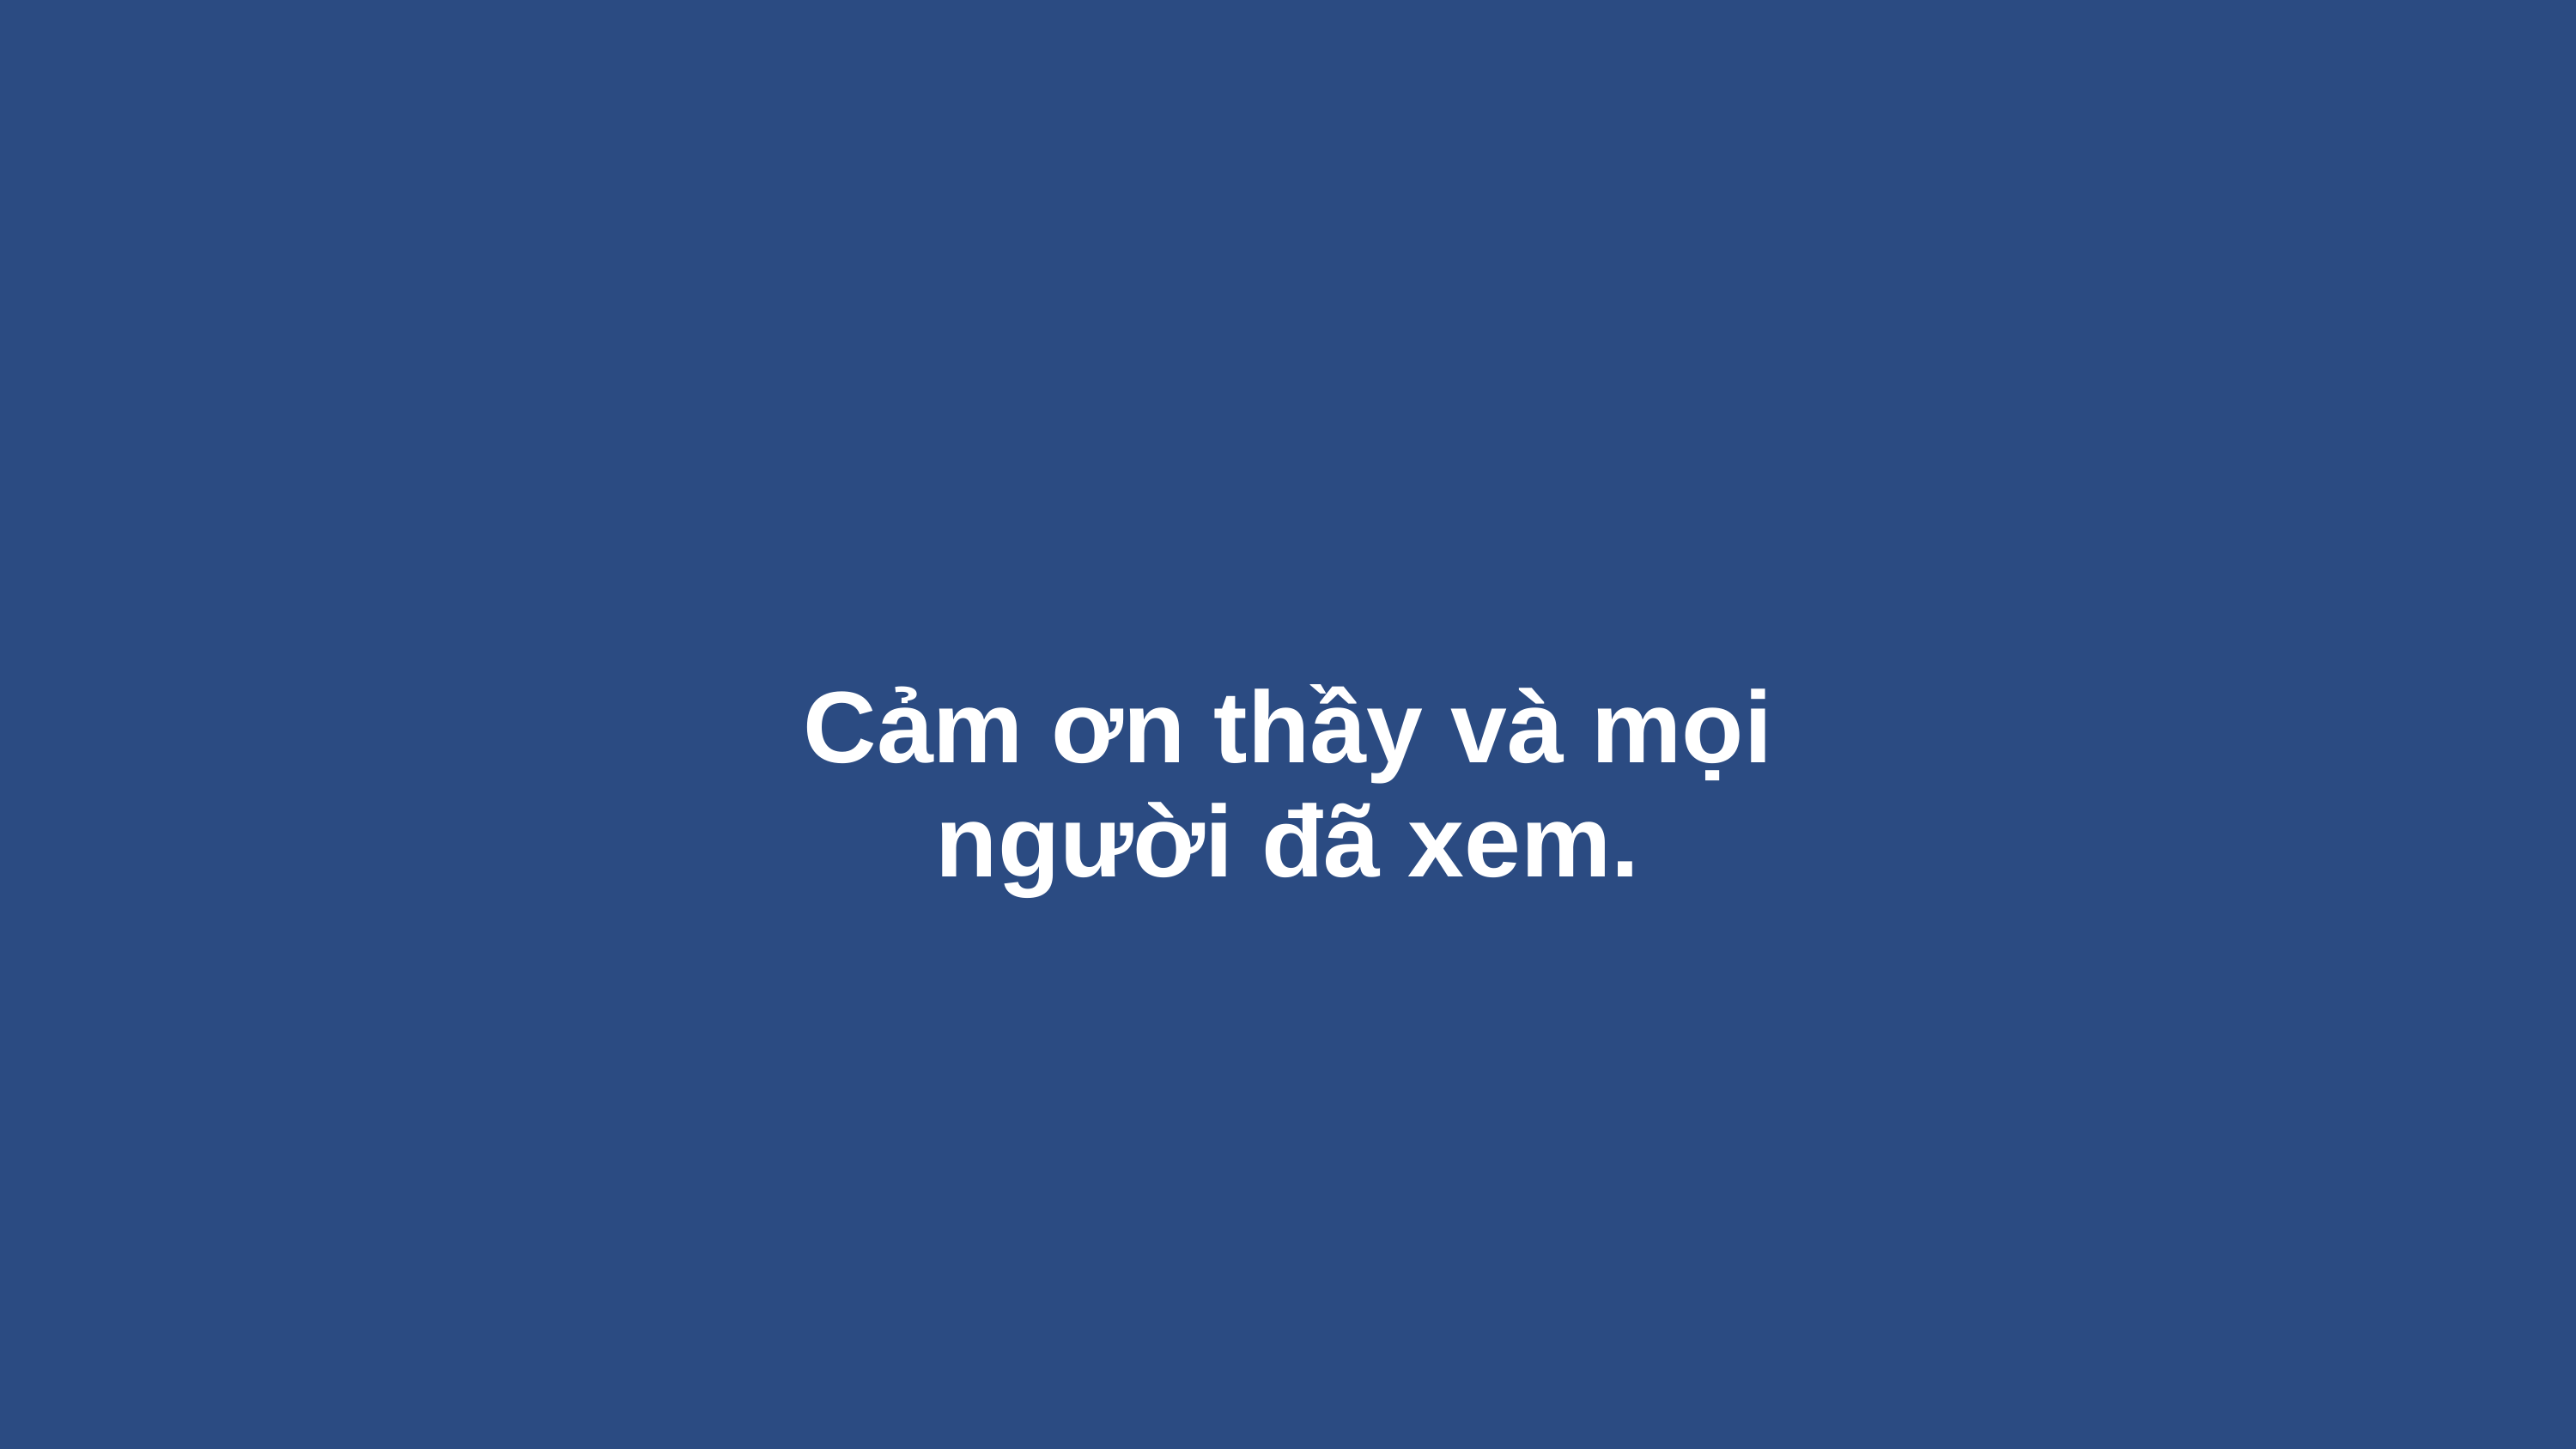

Cảm ơn thầy và mọi người đã xem.